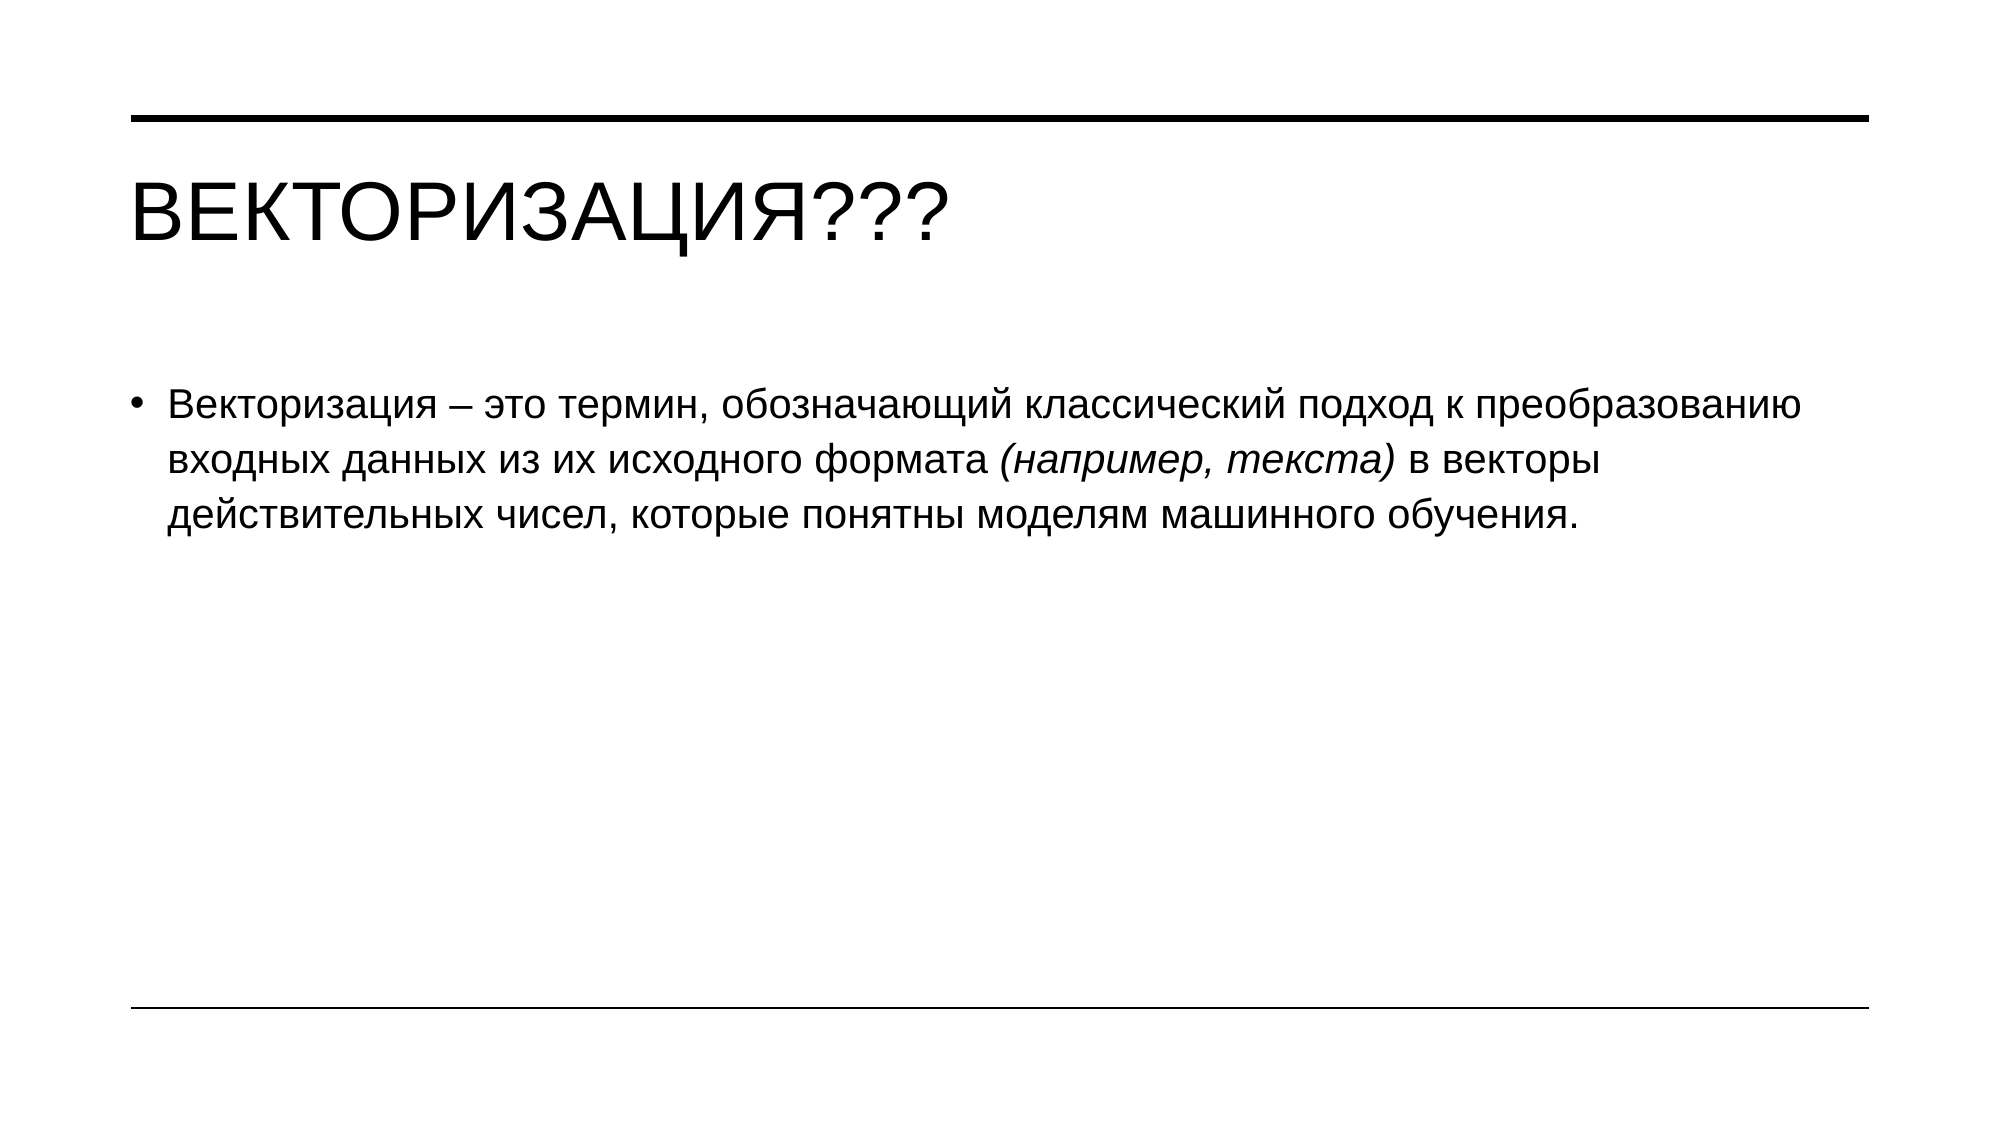

# Векторизация???
Векторизация – это термин, обозначающий классический подход к преобразованию входных данных из их исходного формата (например, текста) в векторы действительных чисел, которые понятны моделям машинного обучения.